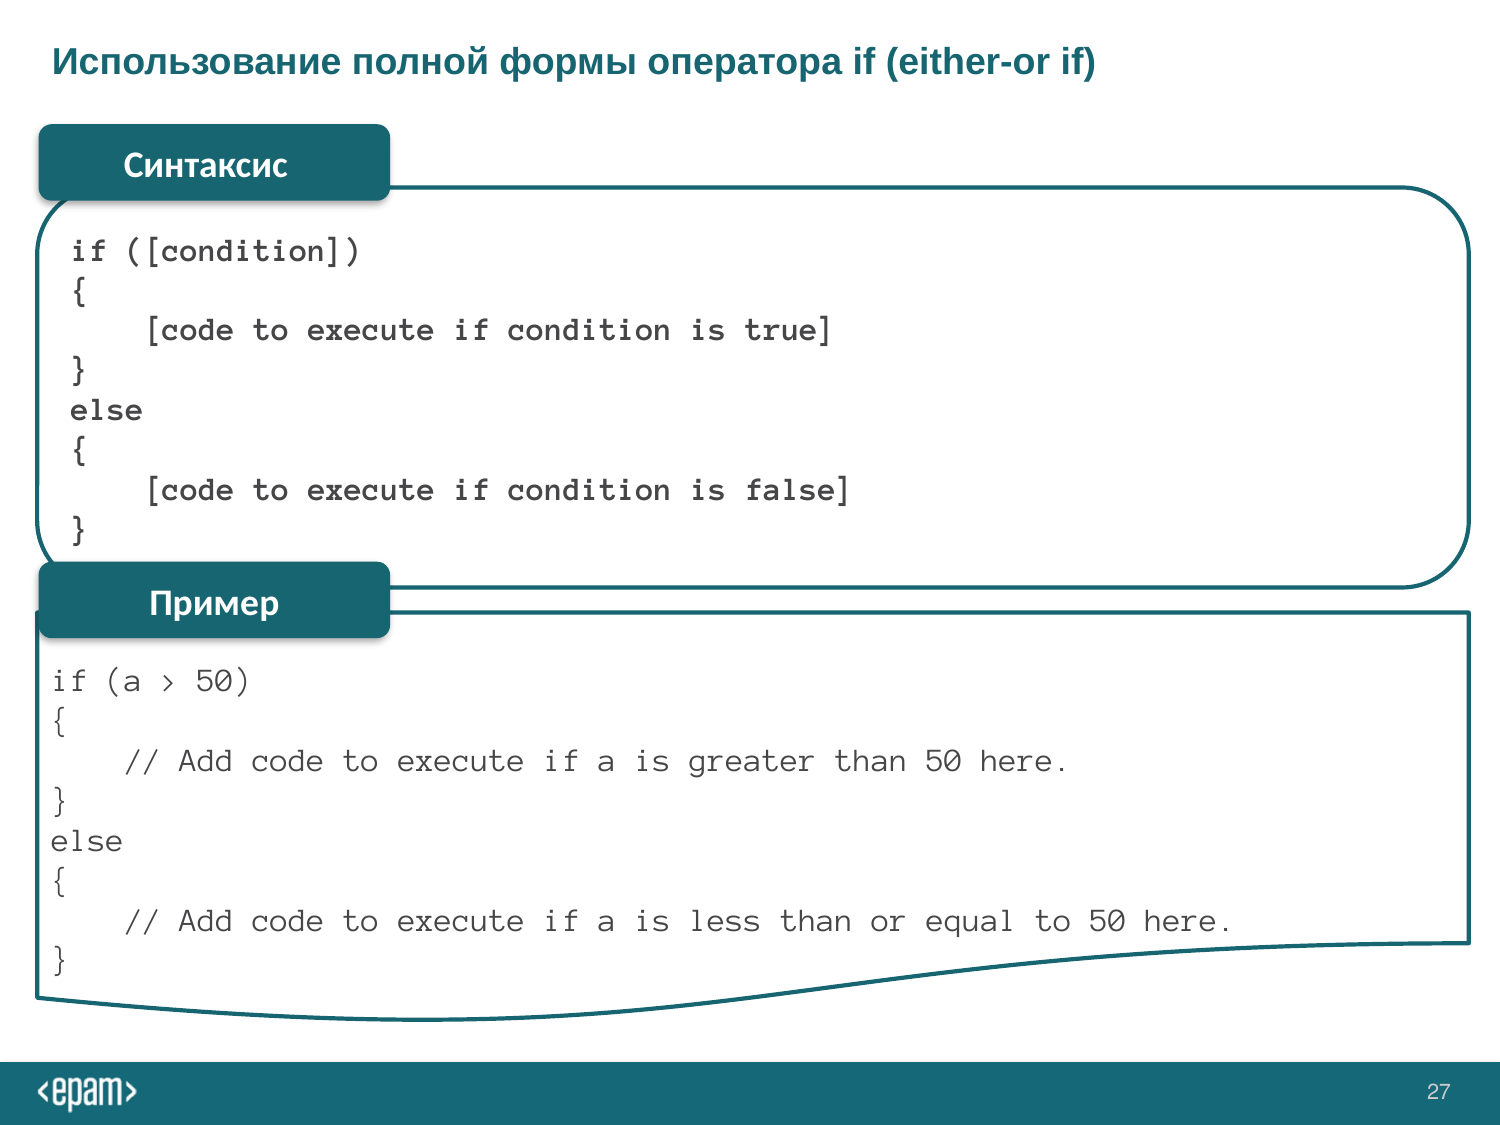

# Использование полной формы оператора if (either-or if)
Cинтаксис
if ([condition])
{
    [code to execute if condition is true]
}
else
{
    [code to execute if condition is false]
}
Пример

if (a > 50)
{
    // Add code to execute if a is greater than 50 here.
}
else
{
    // Add code to execute if a is less than or equal to 50 here.
}